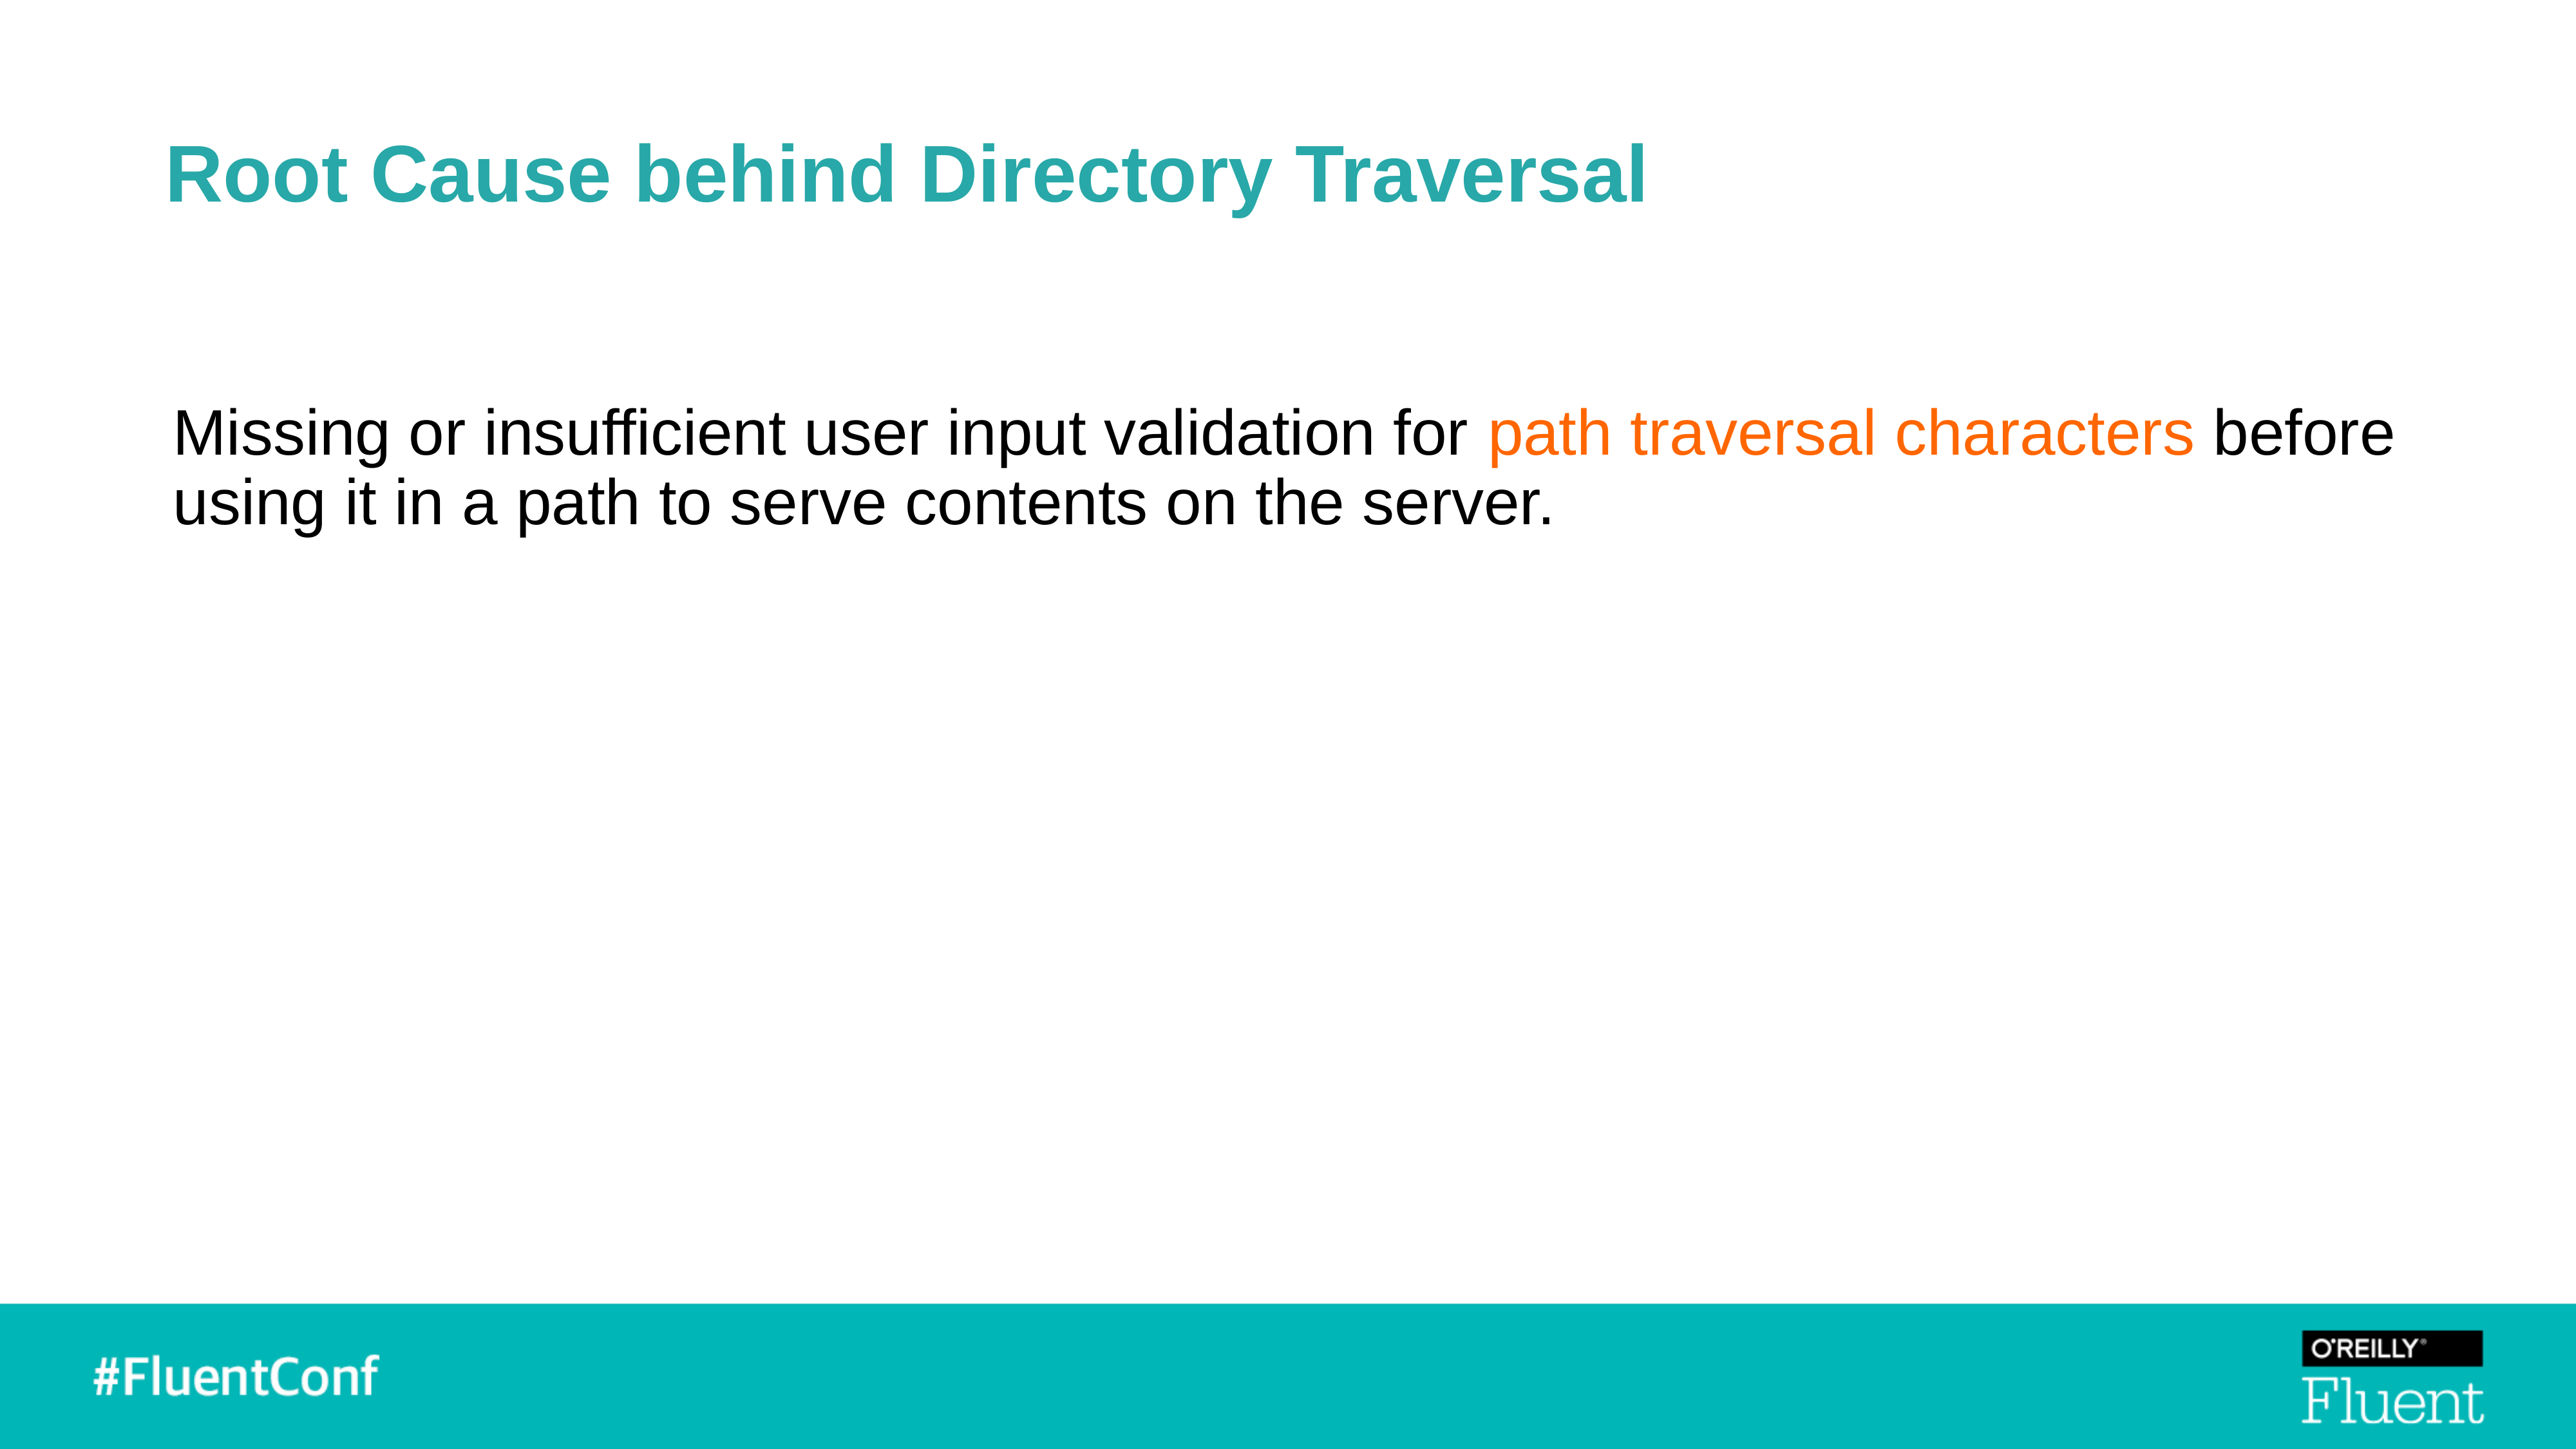

# Root Cause behind Directory Traversal

Missing or insufficient user input validation for path traversal characters before using it in a path to serve contents on the server.